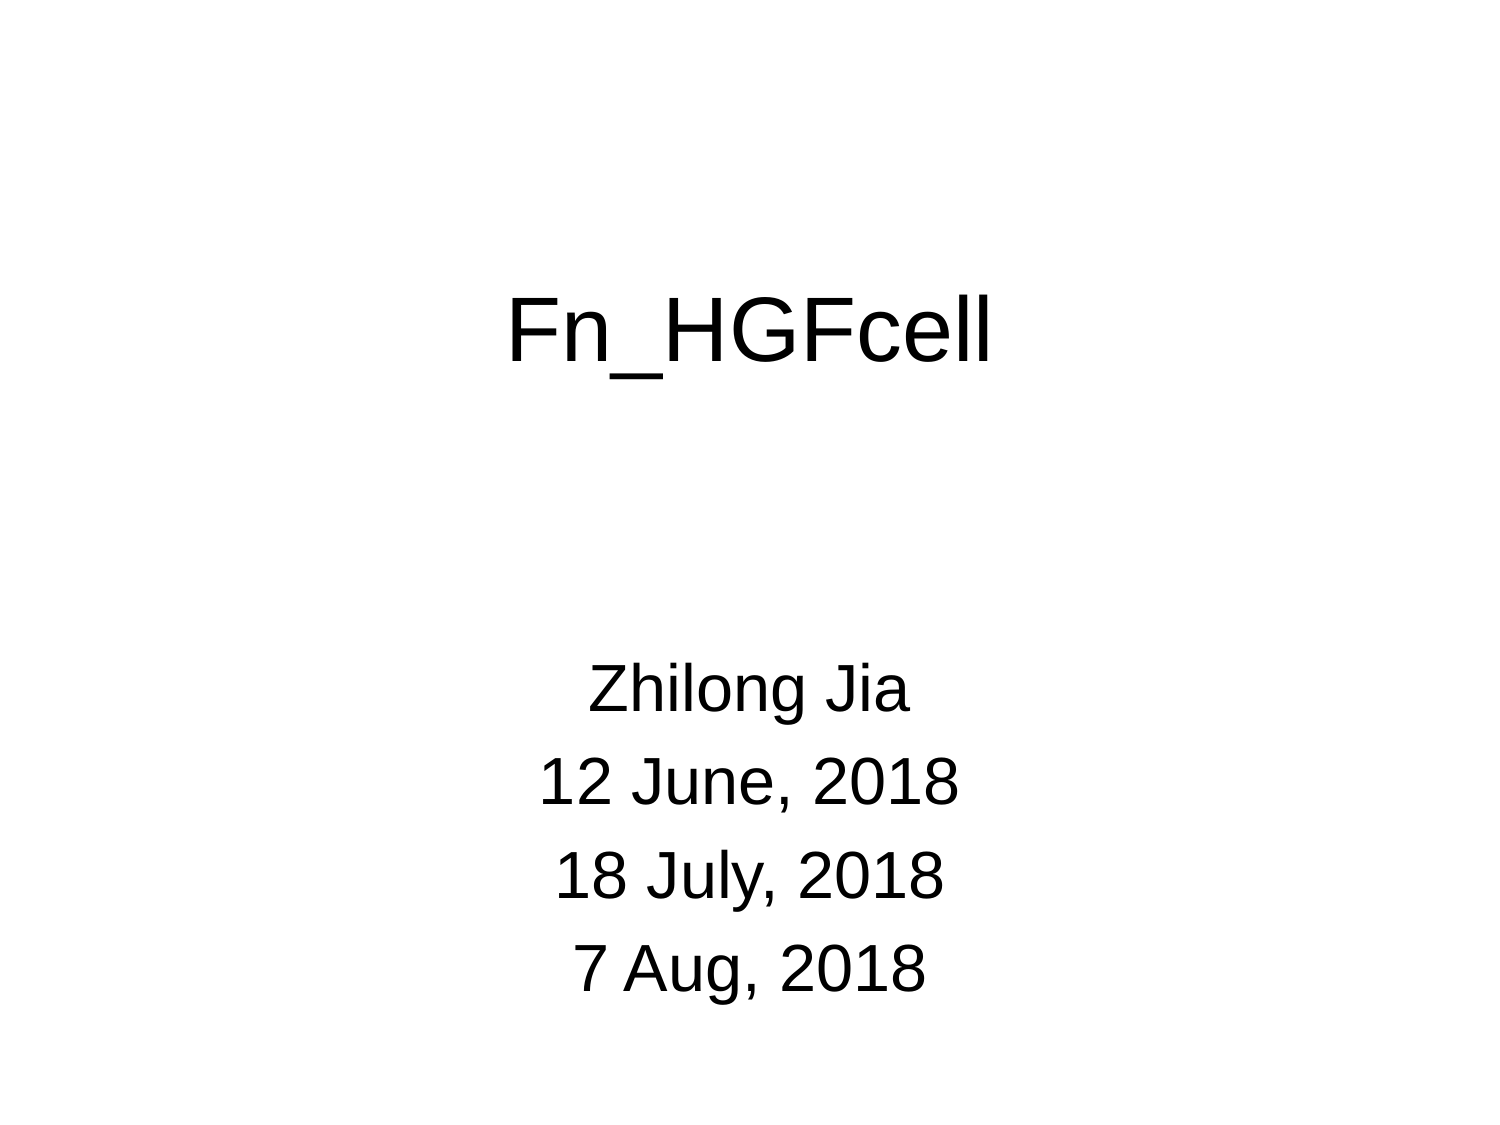

# Fn_HGFcell
Zhilong Jia
12 June, 2018
18 July, 2018
7 Aug, 2018
1